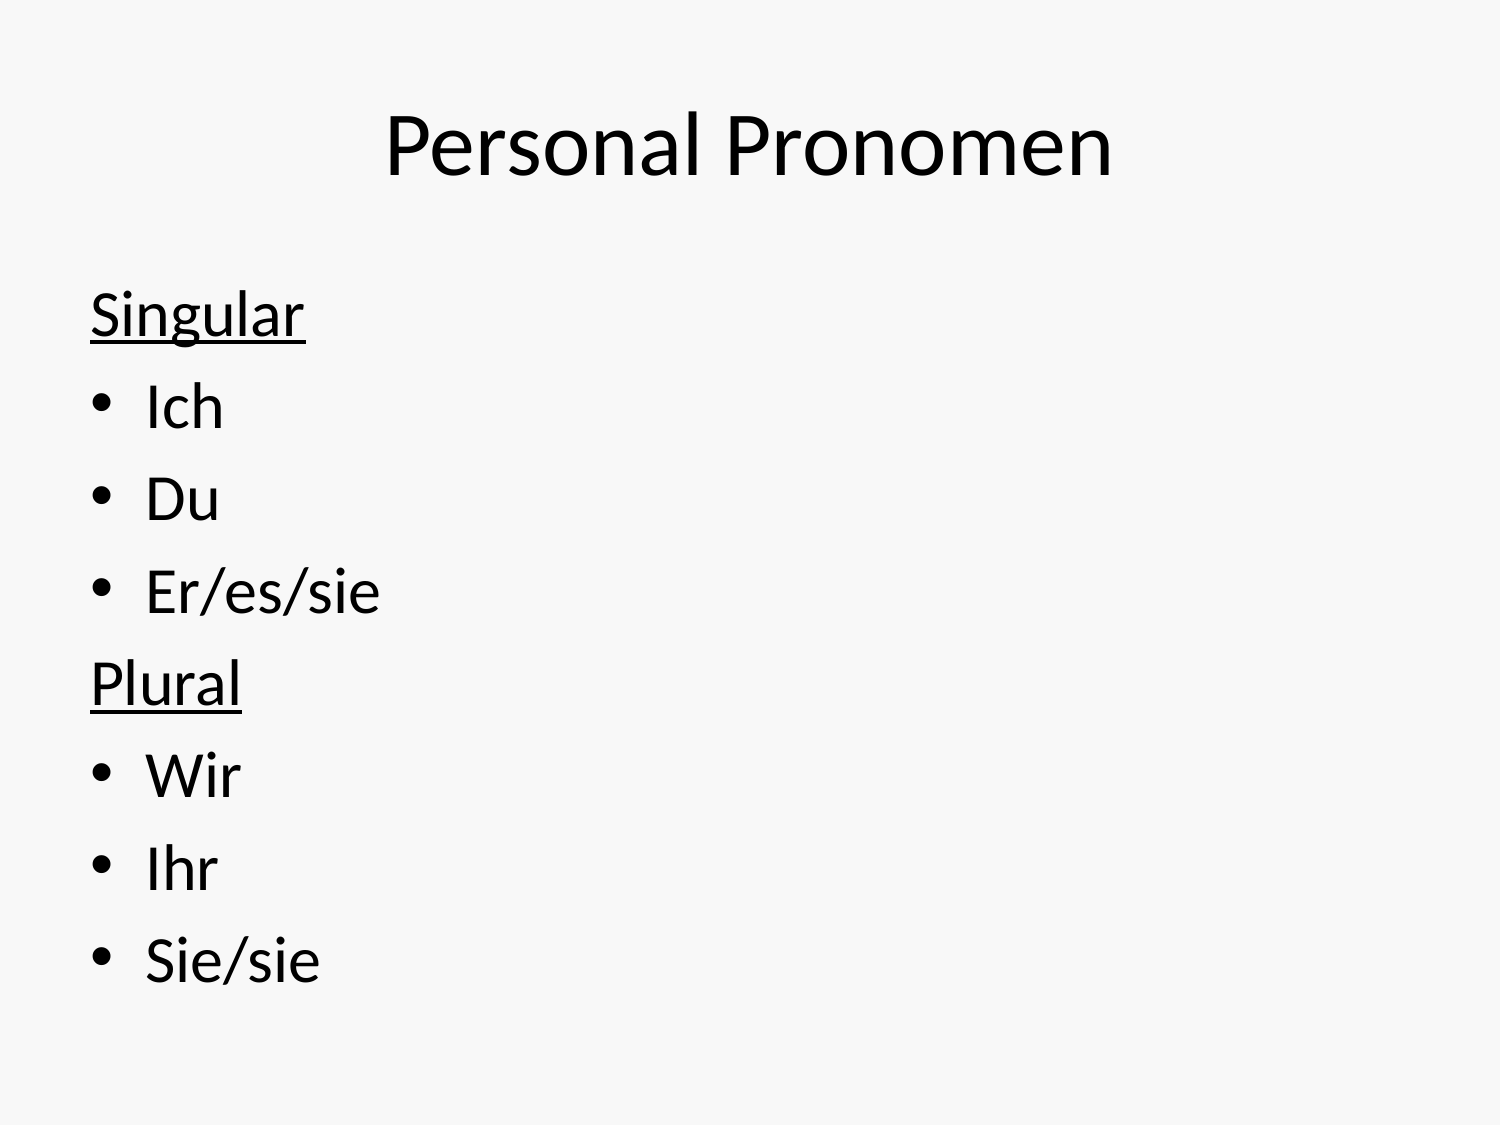

# Personal Pronomen
Singular
Ich
Du
Er/es/sie
Plural
Wir
Ihr
Sie/sie